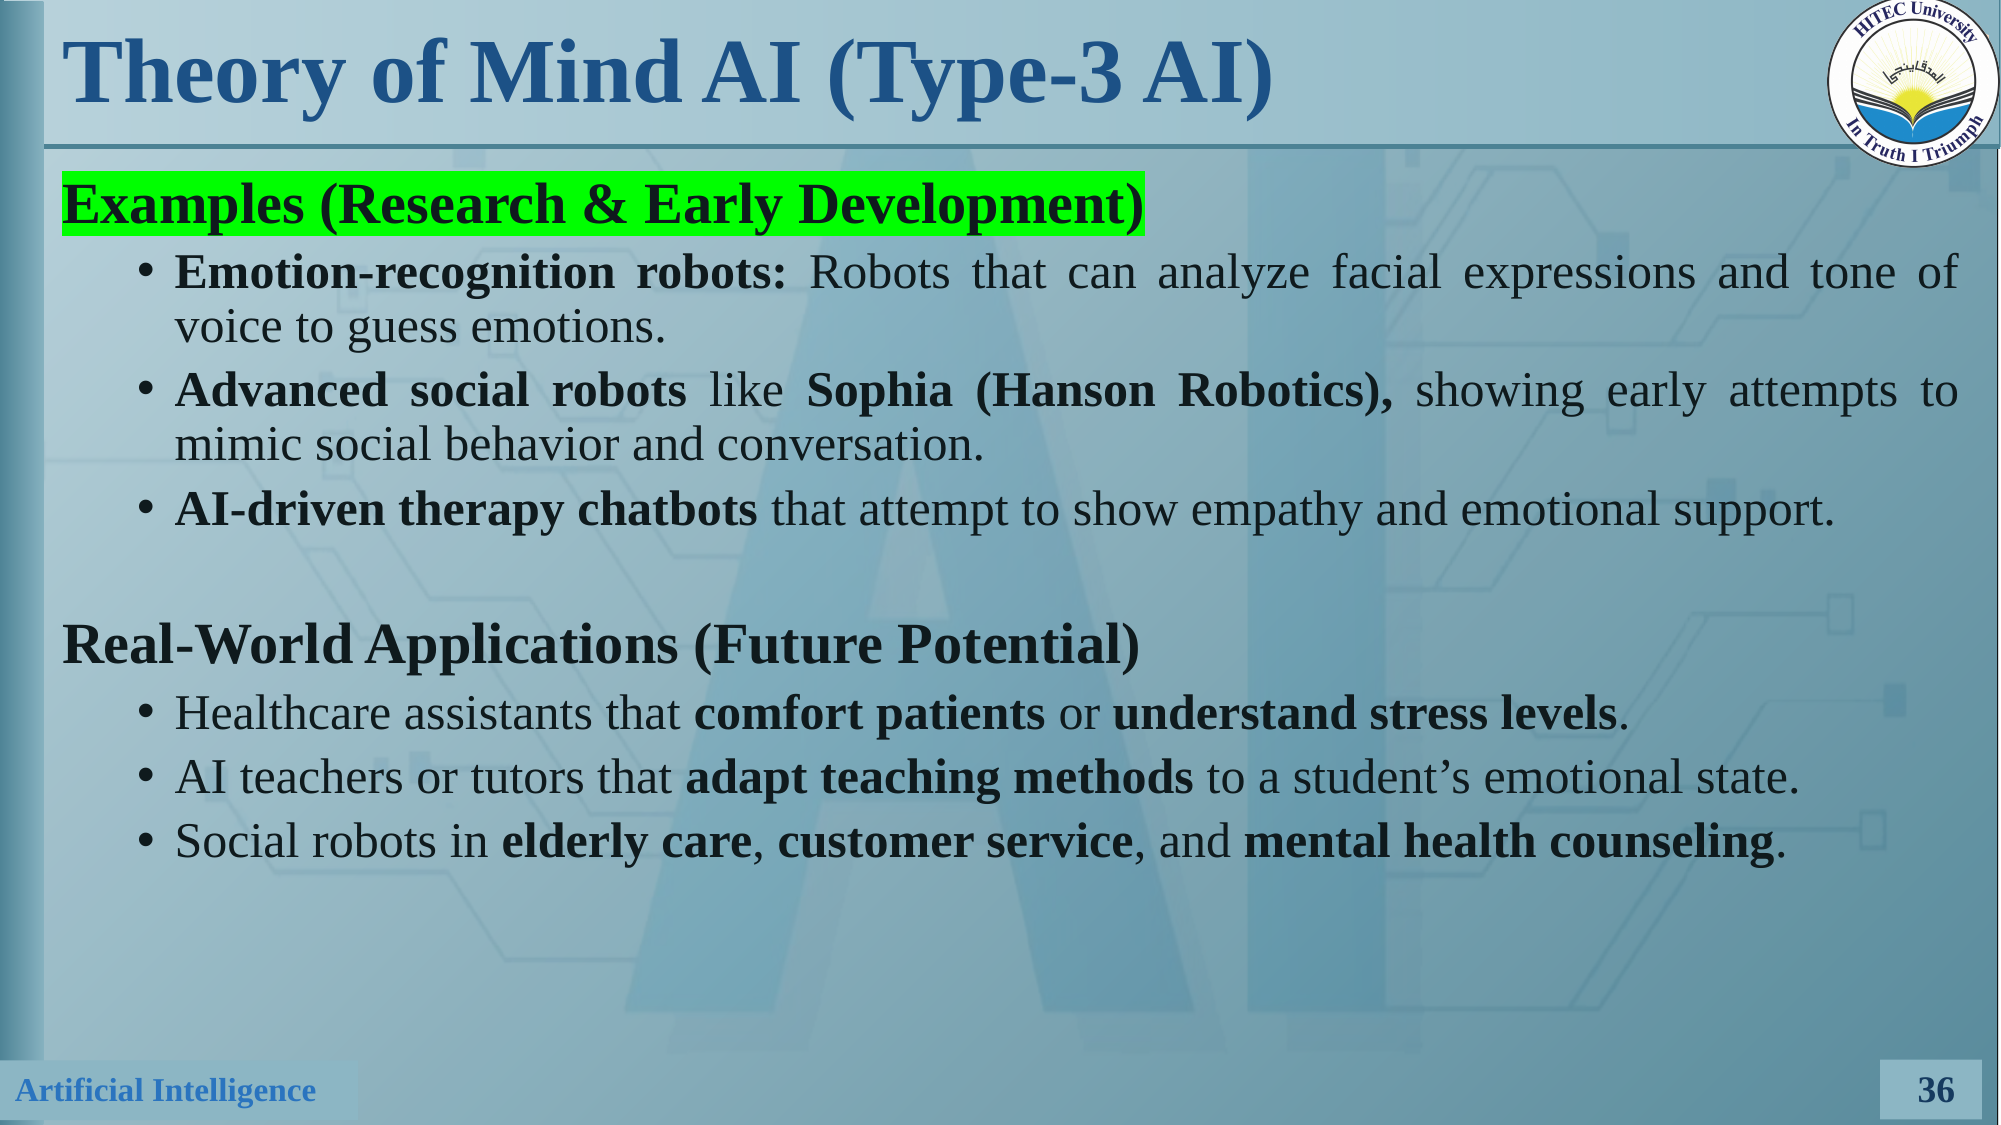

# Theory of Mind AI (Type-3 AI)
Examples (Research & Early Development)
Emotion-recognition robots: Robots that can analyze facial expressions and tone of voice to guess emotions.
Advanced social robots like Sophia (Hanson Robotics), showing early attempts to mimic social behavior and conversation.
AI-driven therapy chatbots that attempt to show empathy and emotional support.

Real-World Applications (Future Potential)
Healthcare assistants that comfort patients or understand stress levels.
AI teachers or tutors that adapt teaching methods to a student’s emotional state.
Social robots in elderly care, customer service, and mental health counseling.

36